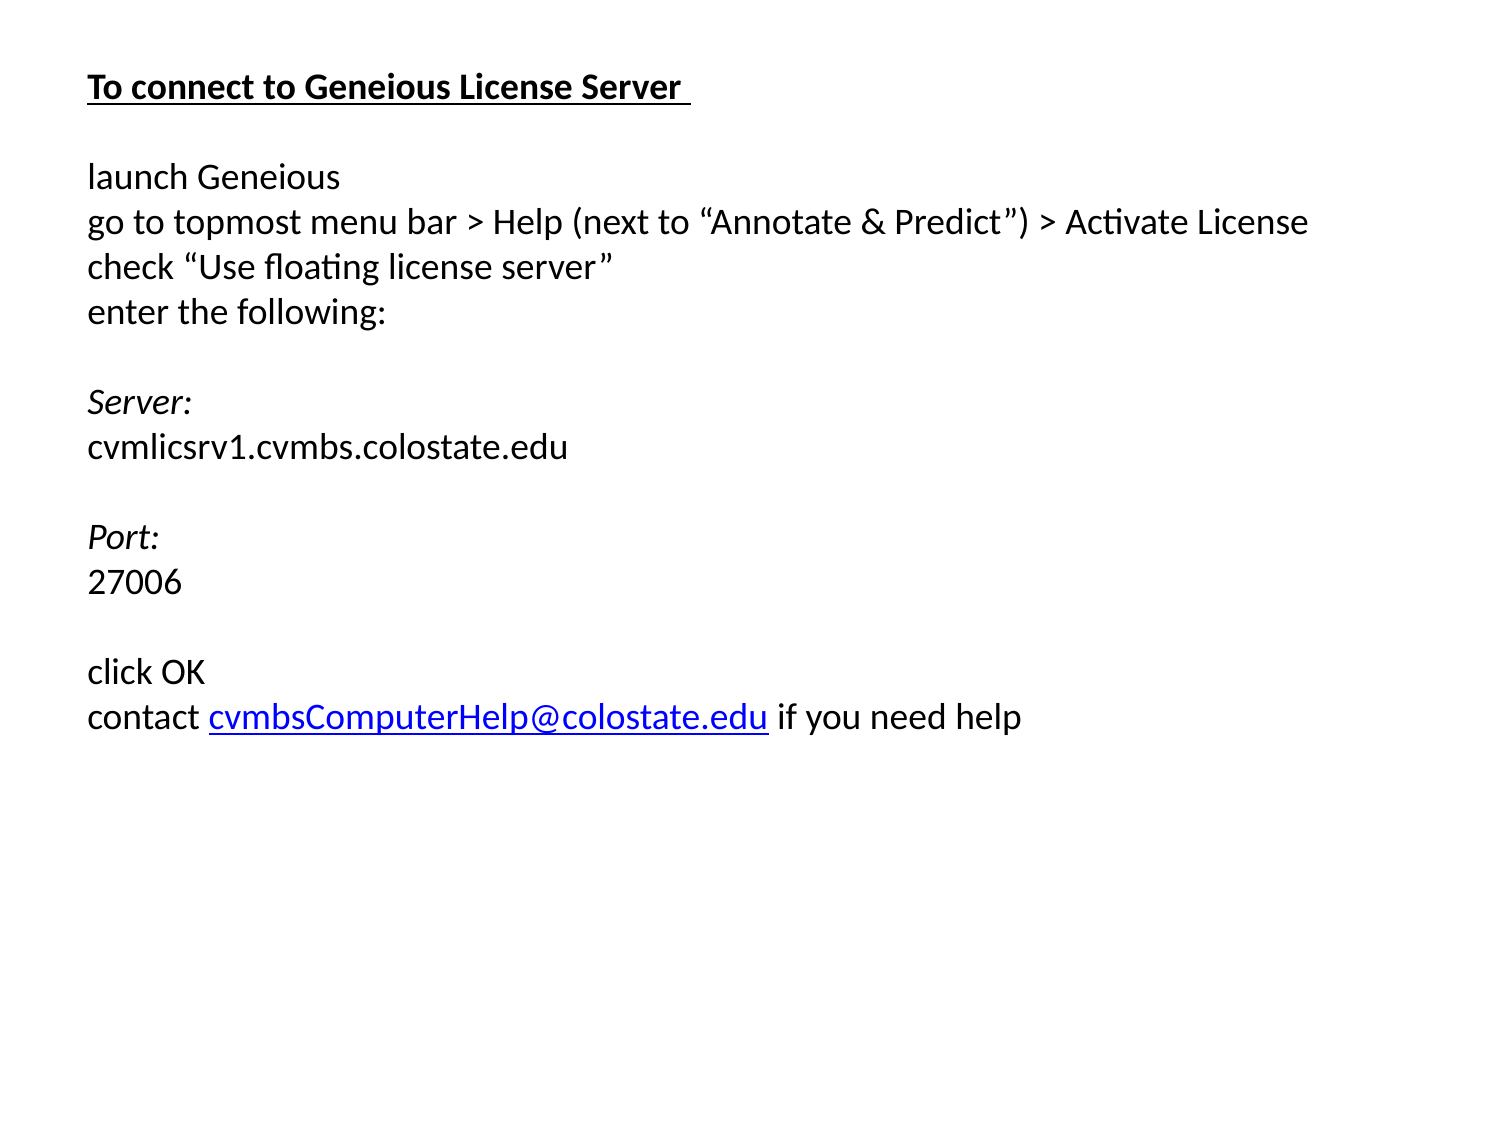

To connect to Geneious License Server

launch Geneious
go to topmost menu bar > Help (next to “Annotate & Predict”) > Activate License
check “Use floating license server”
enter the following:

Server:
cvmlicsrv1.cvmbs.colostate.edu

Port:
27006

click OK
contact cvmbsComputerHelp@colostate.edu if you need help